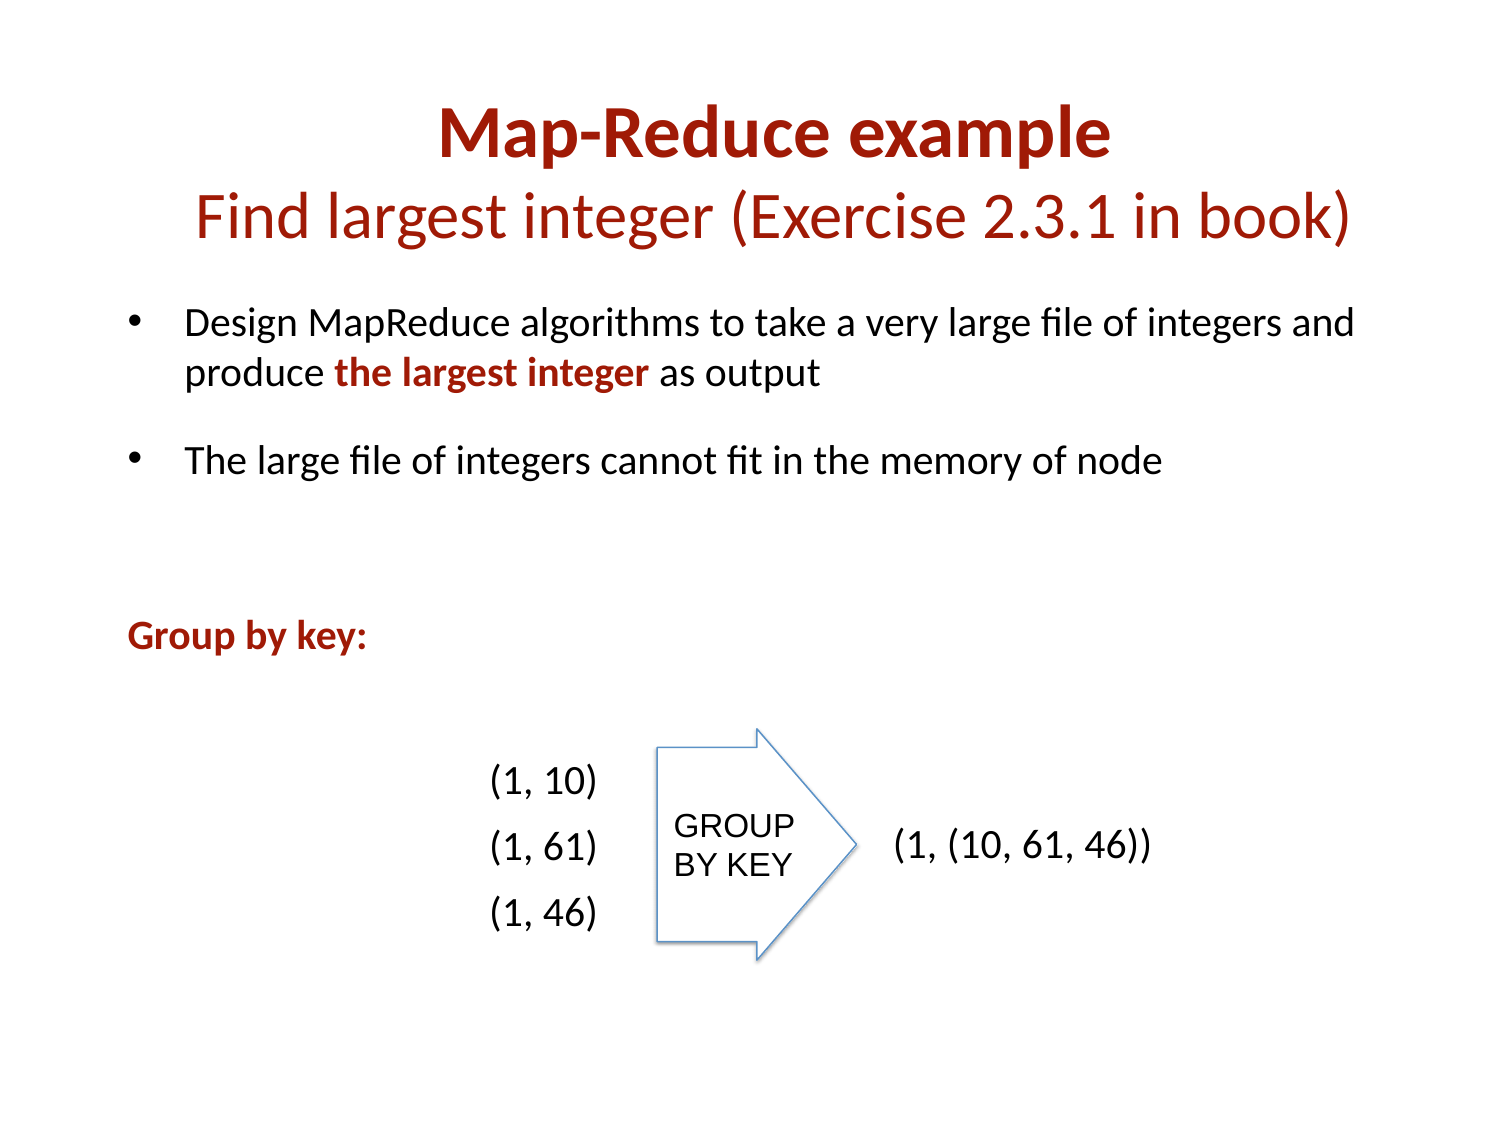

Map-Reduce example
Find largest integer (Exercise 2.3.1 in book)
Design MapReduce algorithms to take a very large file of integers and produce the largest integer as output
The large file of integers cannot fit in the memory of node

Group by key:

GROUP BY KEY
(1, 10)
(1, (10, 61, 46))
(1, 61)
(1, 46)